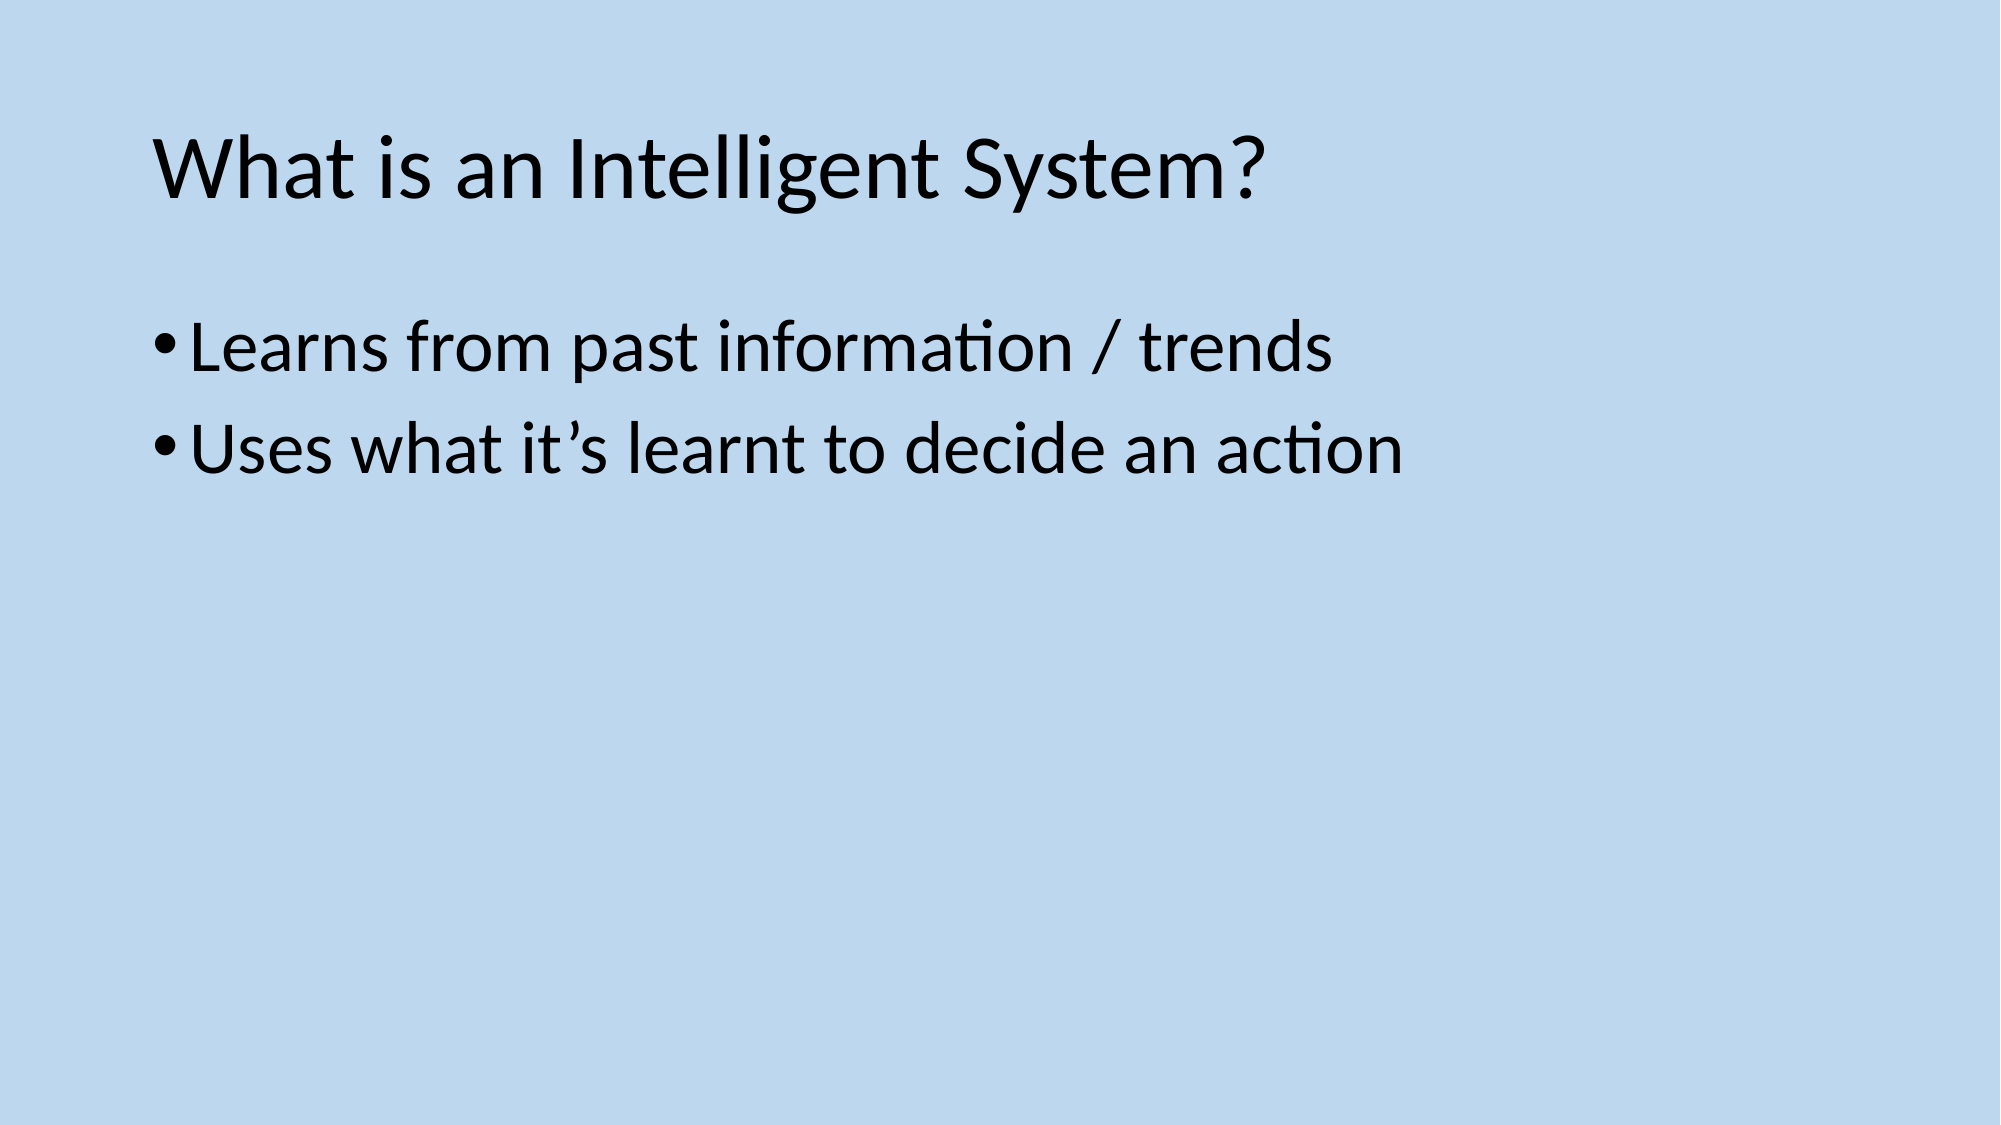

# What is an Intelligent System?
Learns from past information / trends
Uses what it’s learnt to decide an action